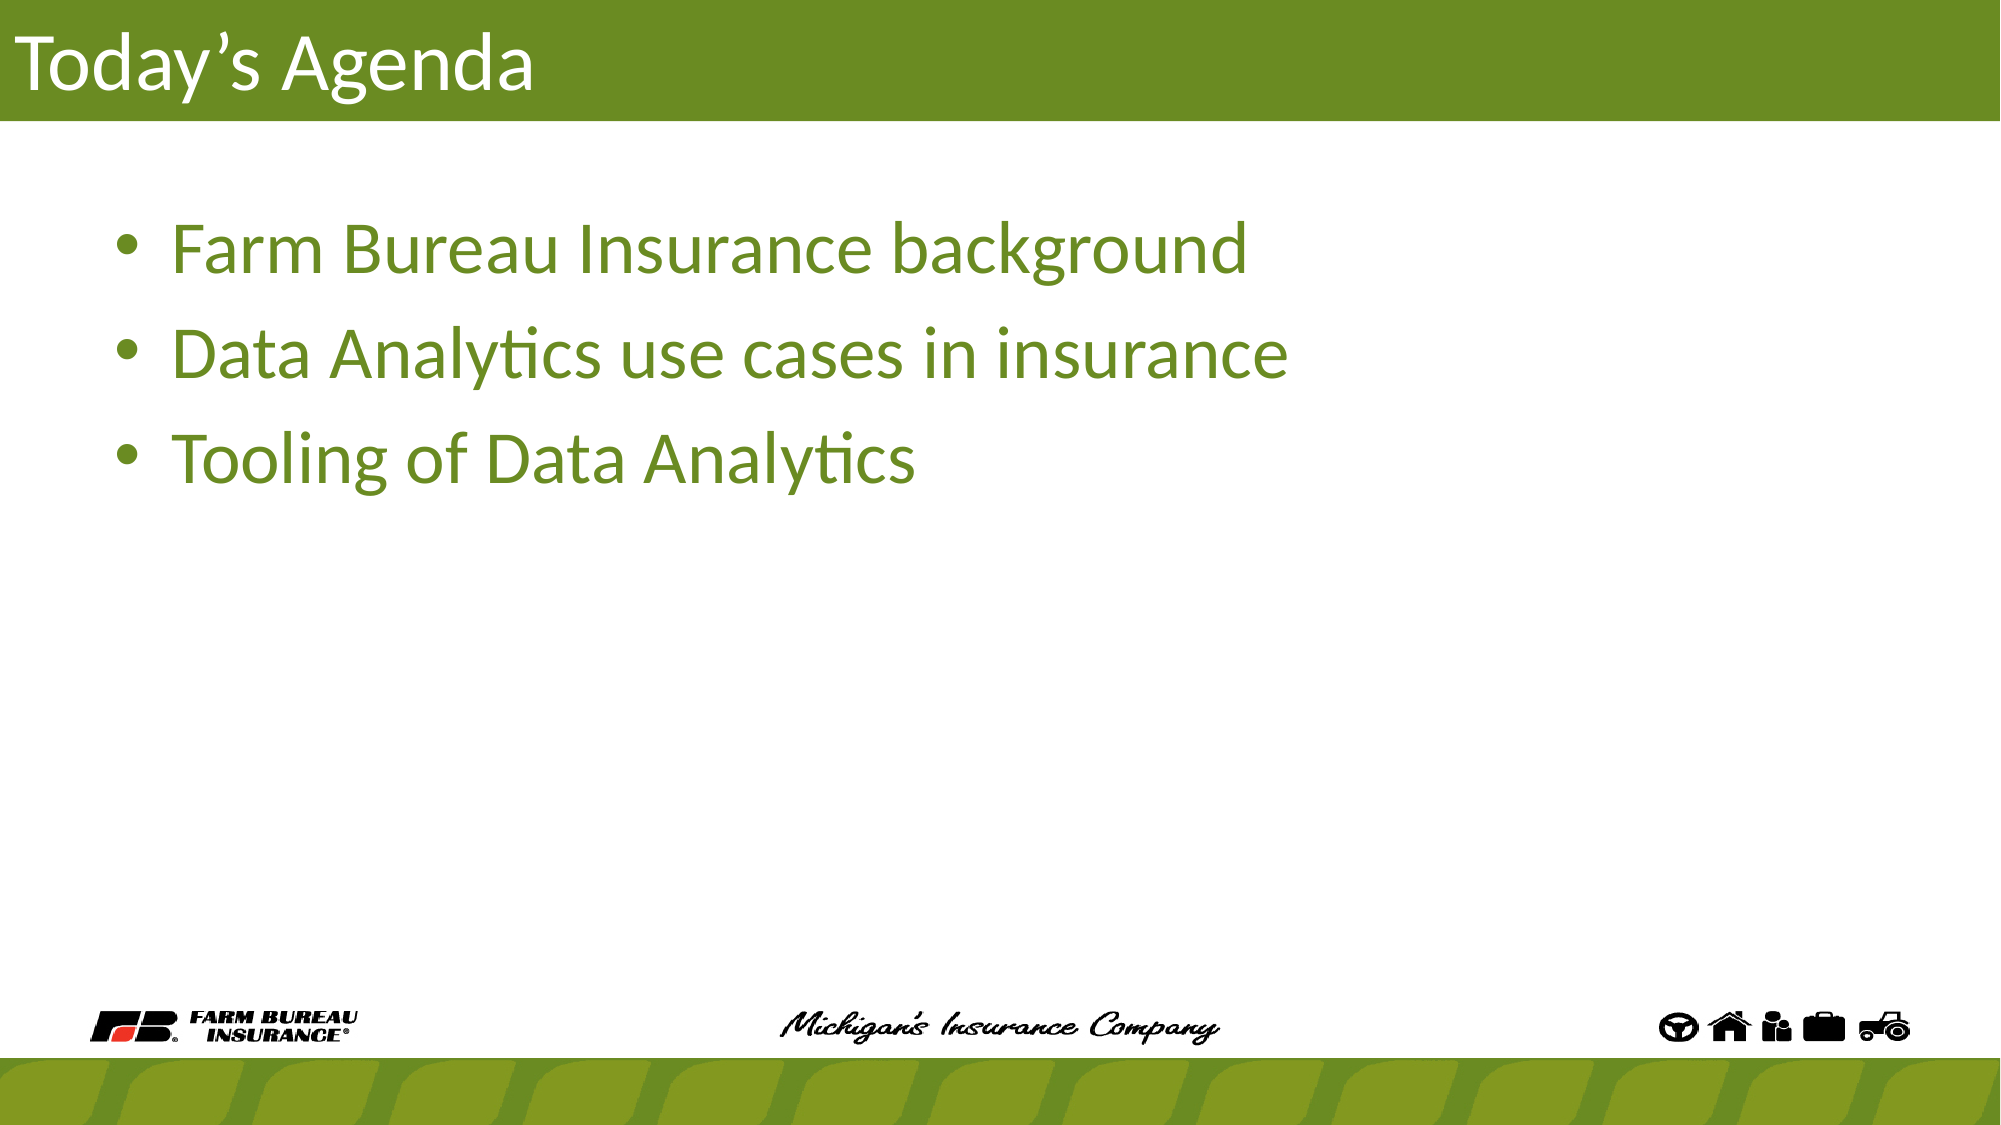

# Today’s Agenda
Farm Bureau Insurance background
Data Analytics use cases in insurance
Tooling of Data Analytics